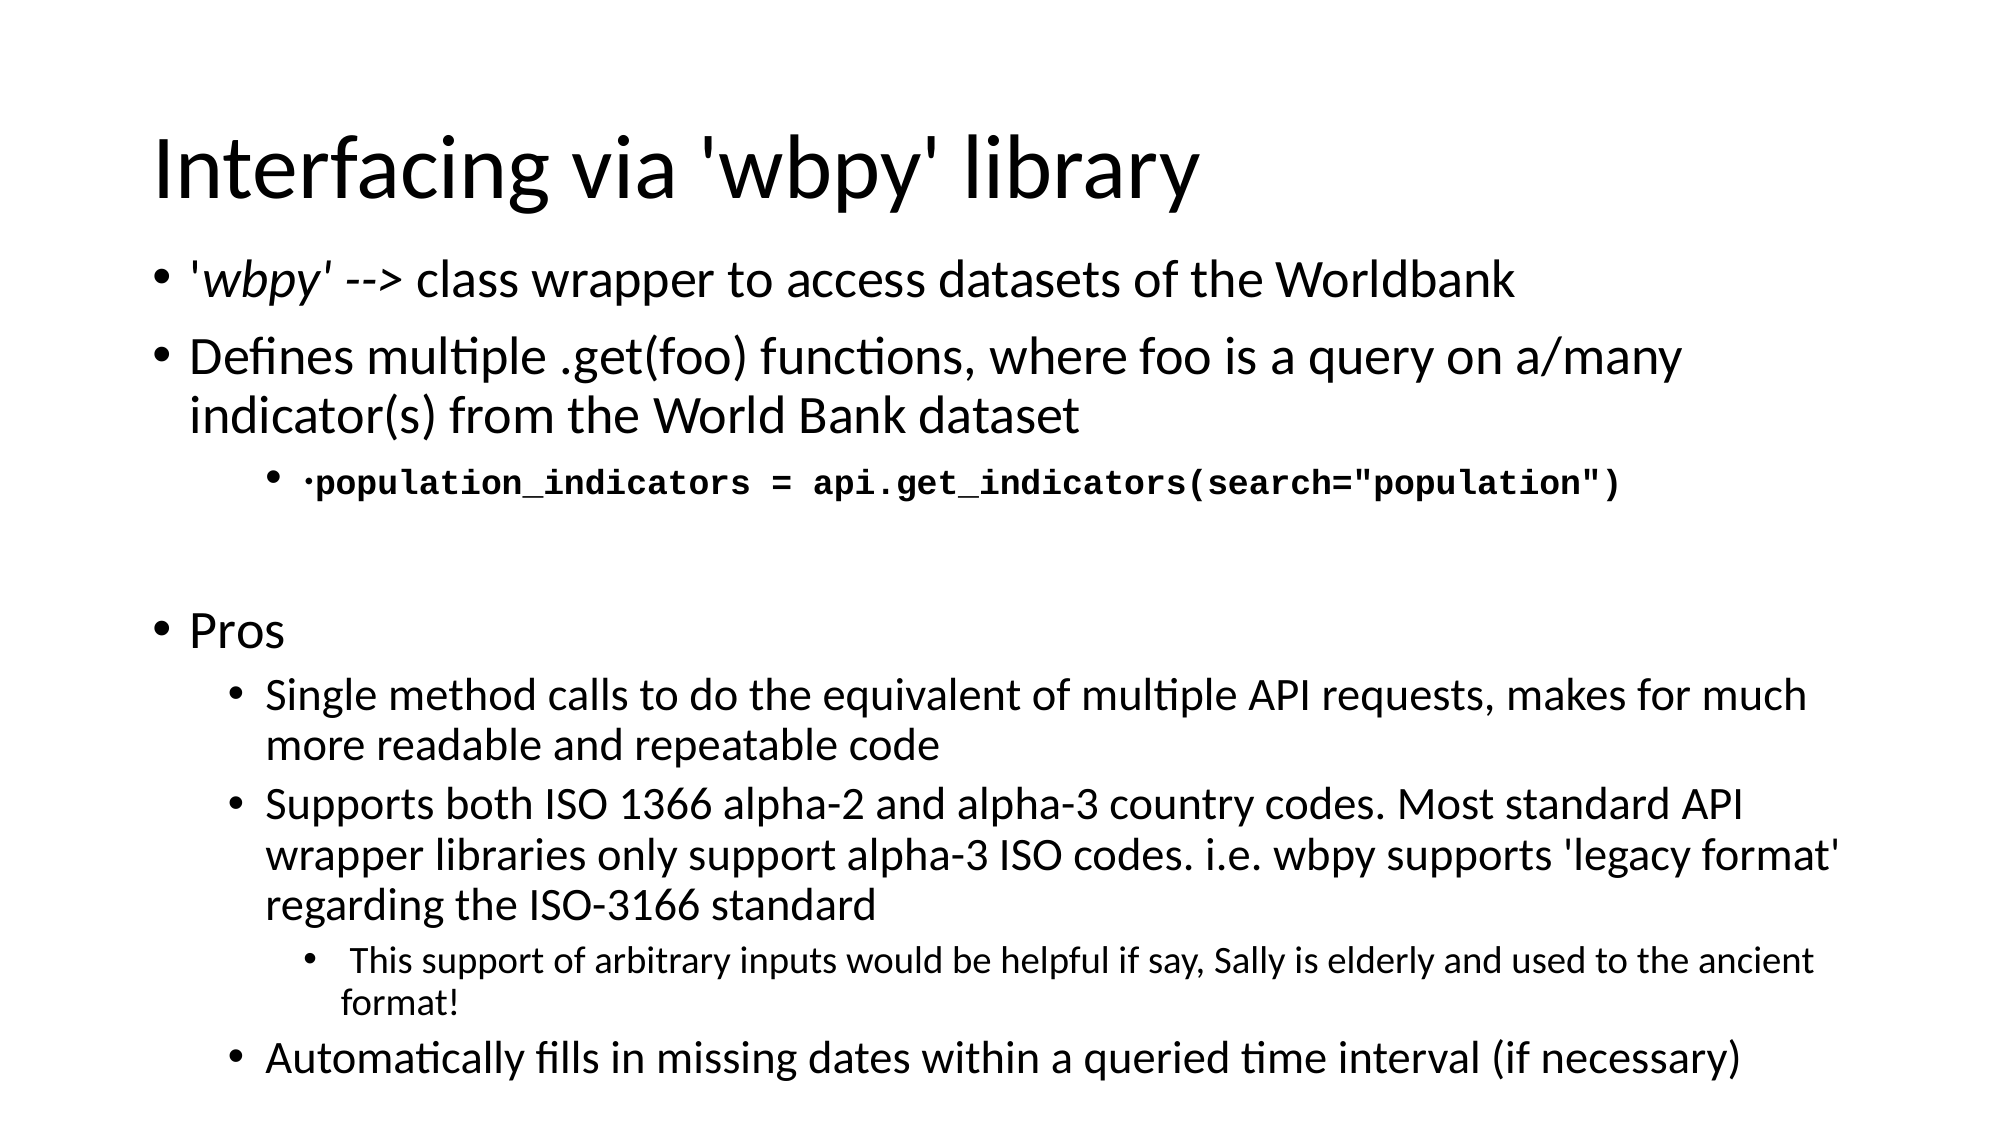

# Interfacing via 'wbpy' library
'wbpy' --> class wrapper to access datasets of the Worldbank
Defines multiple .get(foo) functions, where foo is a query on a/many indicator(s) from the World Bank dataset
·population_indicators = api.get_indicators(search="population")

Pros
Single method calls to do the equivalent of multiple API requests, makes for much more readable and repeatable code
Supports both ISO 1366 alpha-2 and alpha-3 country codes. Most standard API wrapper libraries only support alpha-3 ISO codes. i.e. wbpy supports 'legacy format' regarding the ISO-3166 standard
 This support of arbitrary inputs would be helpful if say, Sally is elderly and used to the ancient format!
Automatically fills in missing dates within a queried time interval (if necessary)